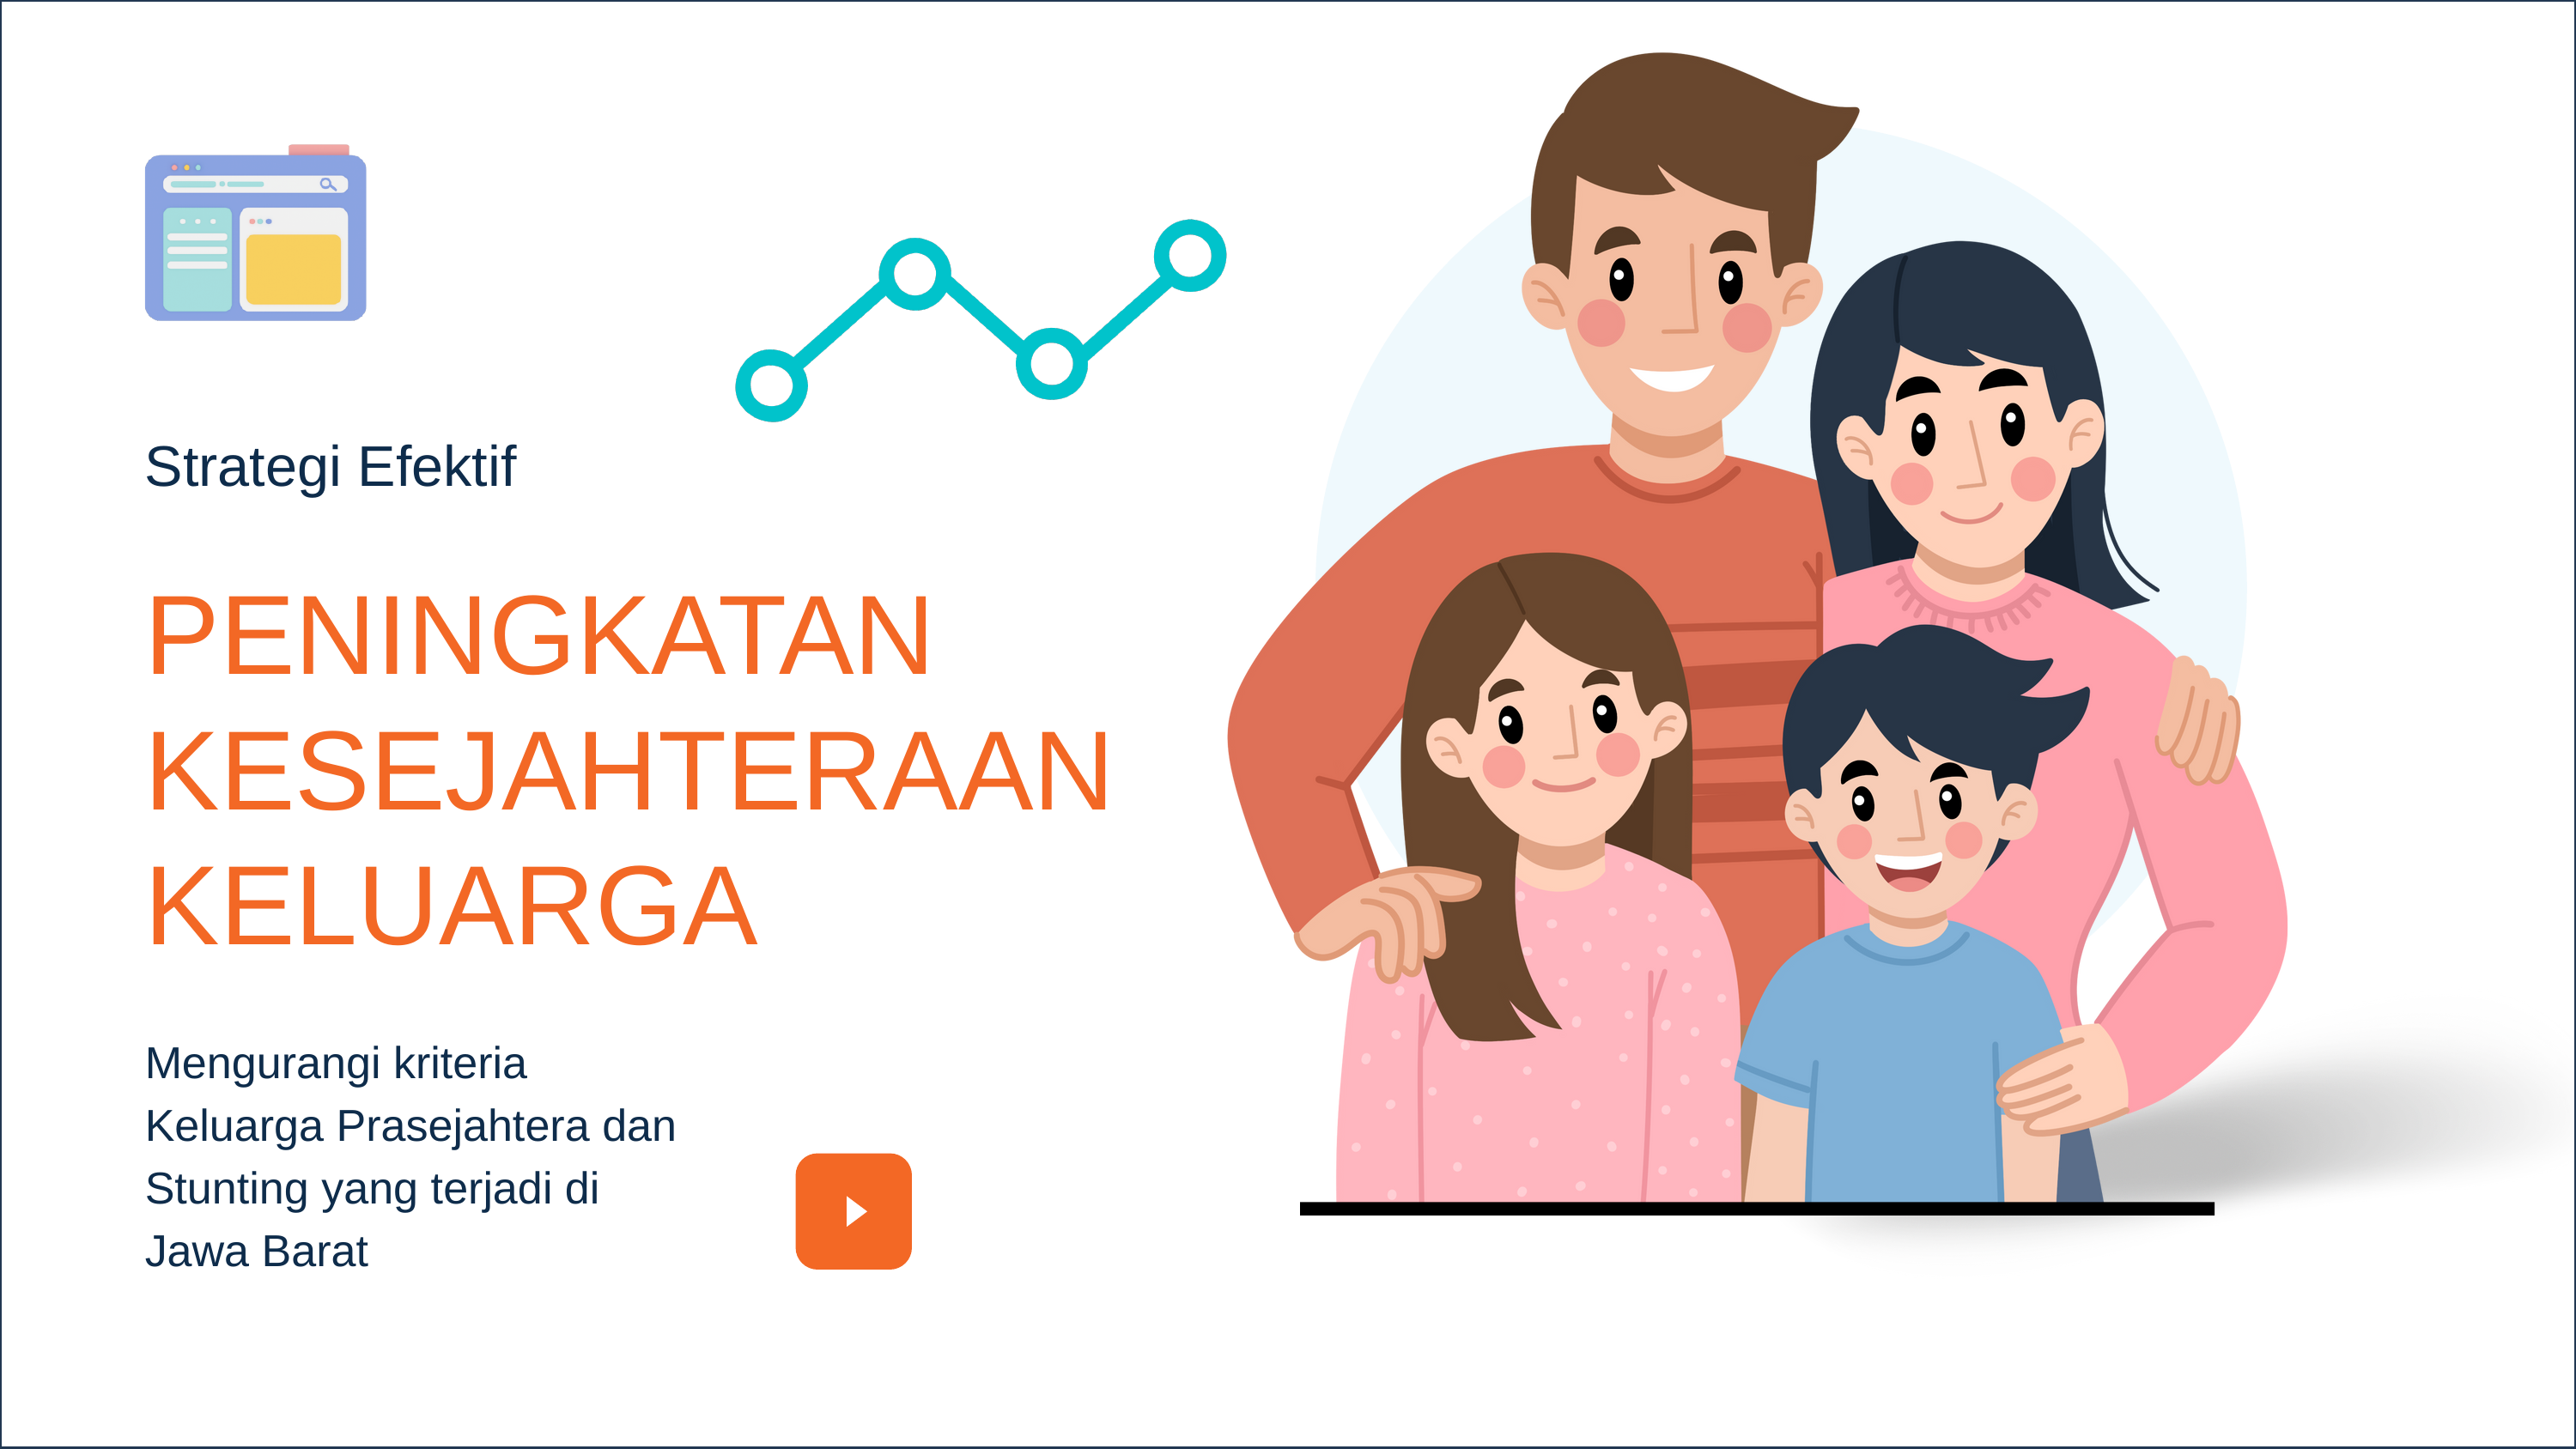

Strategi Efektif
PENINGKATAN
KESEJAHTERAAN KELUARGA
Mengurangi kriteria Keluarga Prasejahtera dan Stunting yang terjadi di Jawa Barat